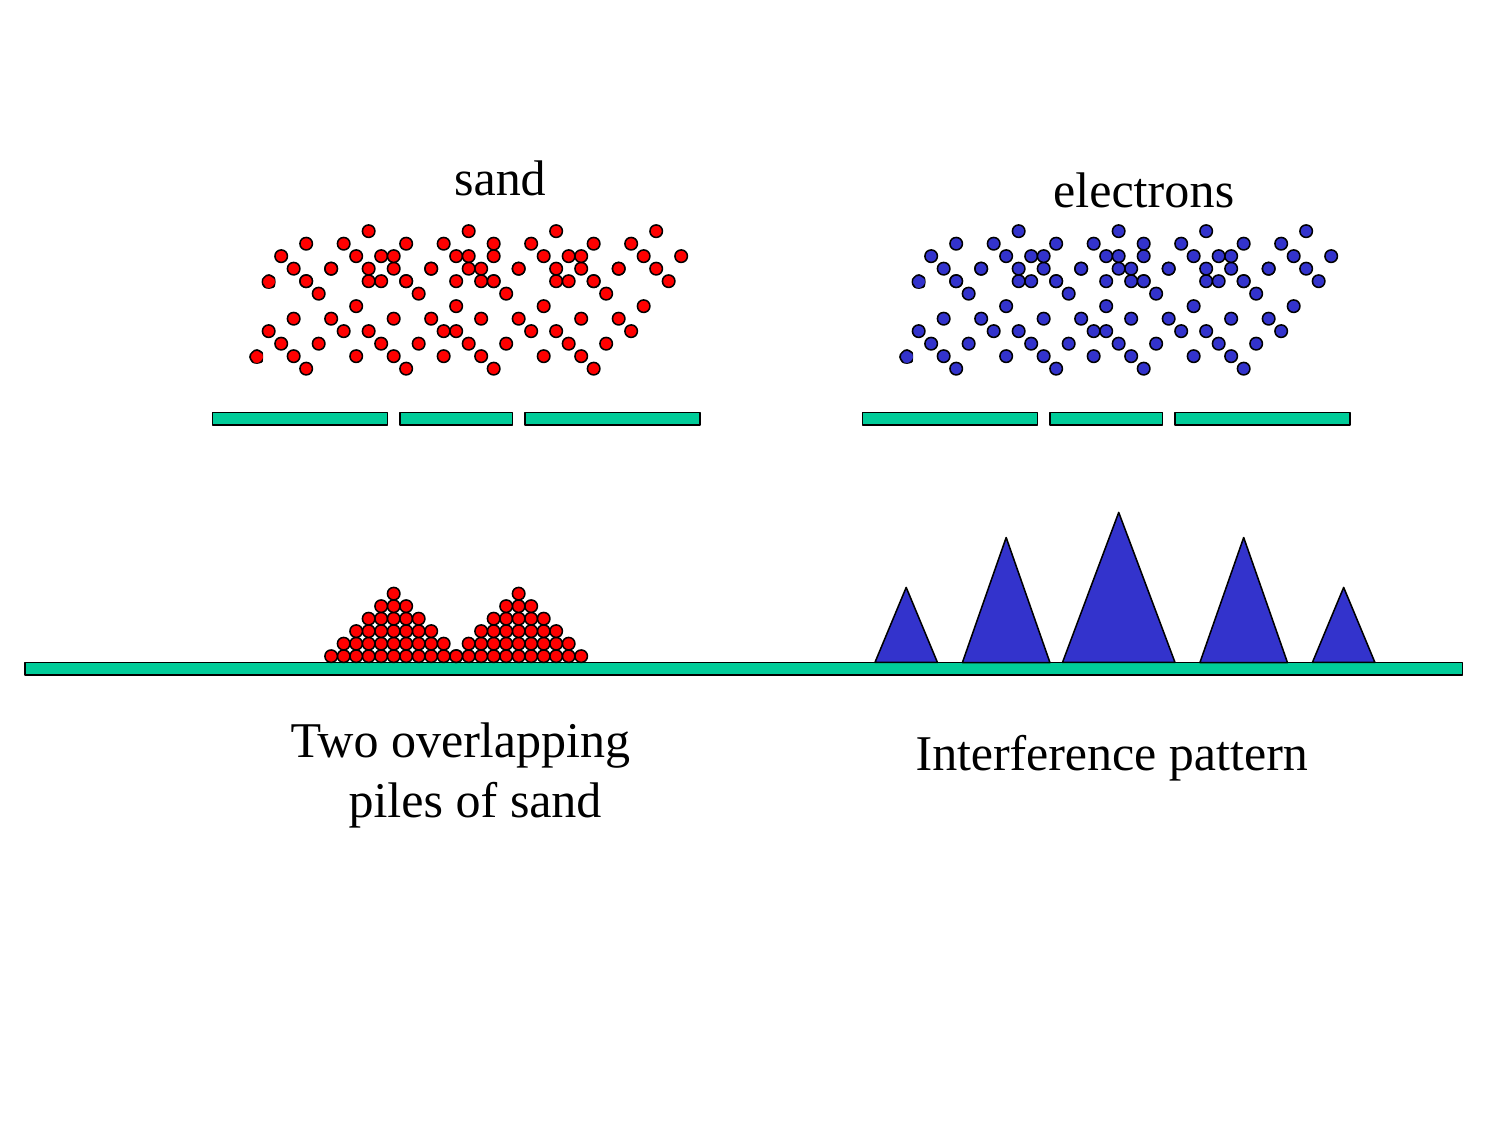

# sand
electrons

Two overlapping  piles of sand
Interference pattern